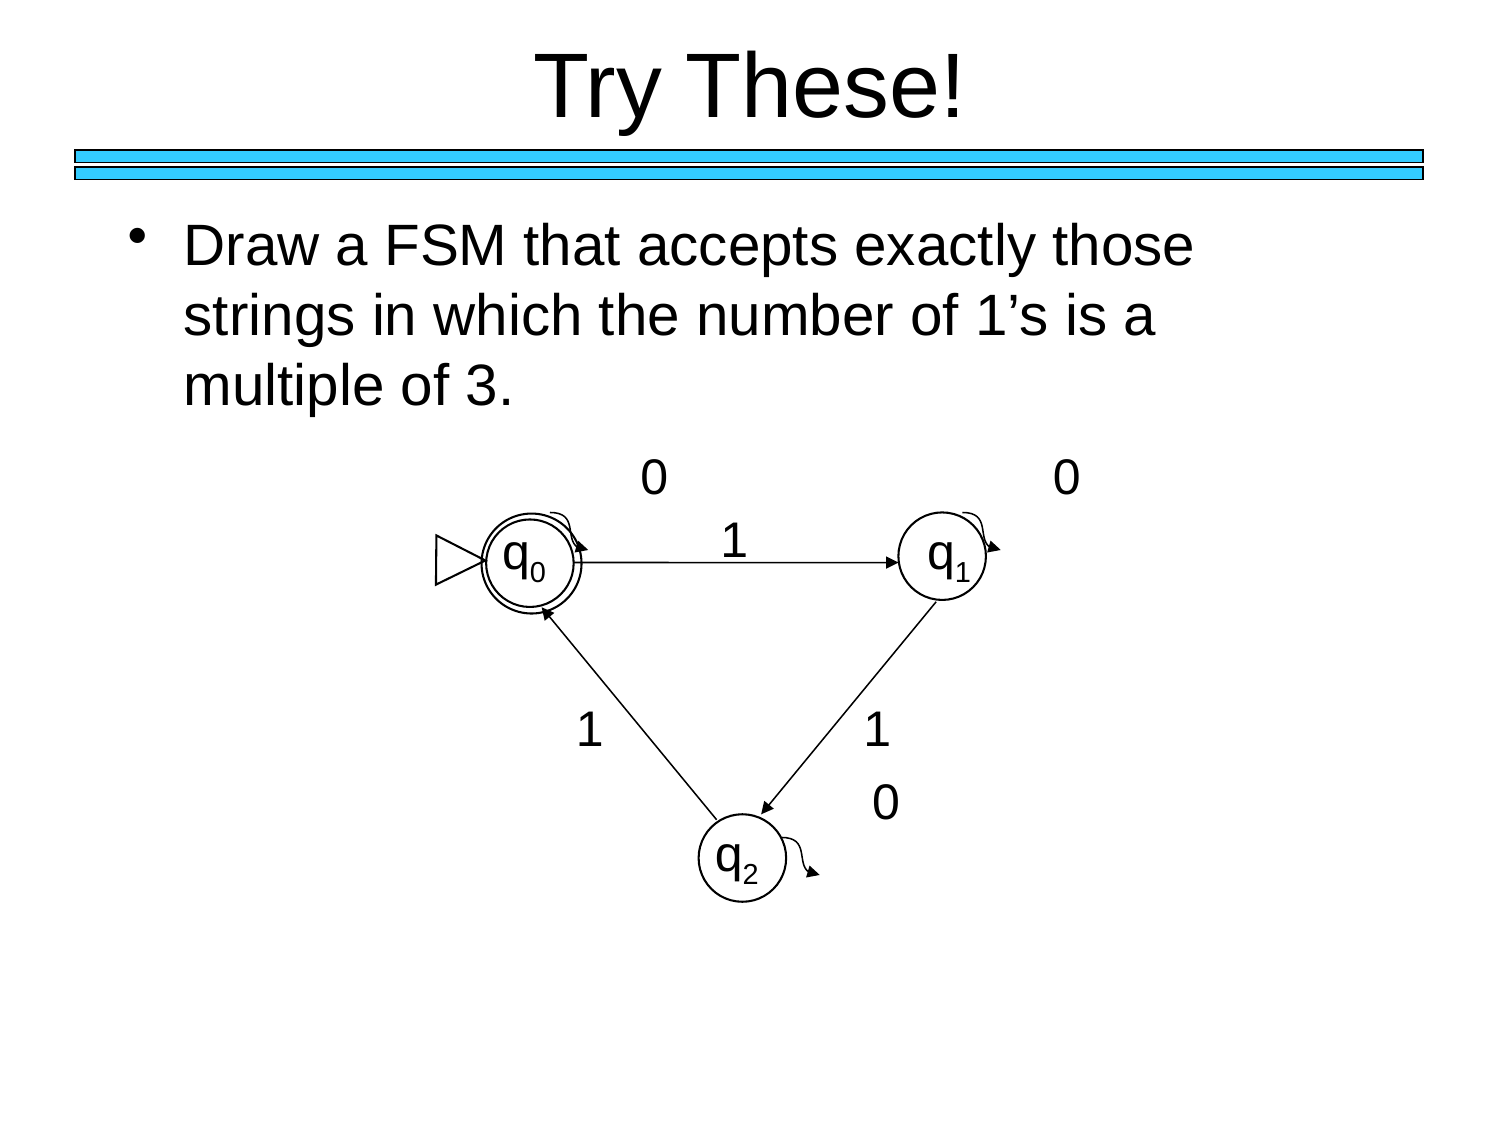

# Try These!

Draw a FSM that accepts exactly those strings in which the number of 1’s is a multiple of 3.

0
0
1
q0

q1

1
1
0

q2